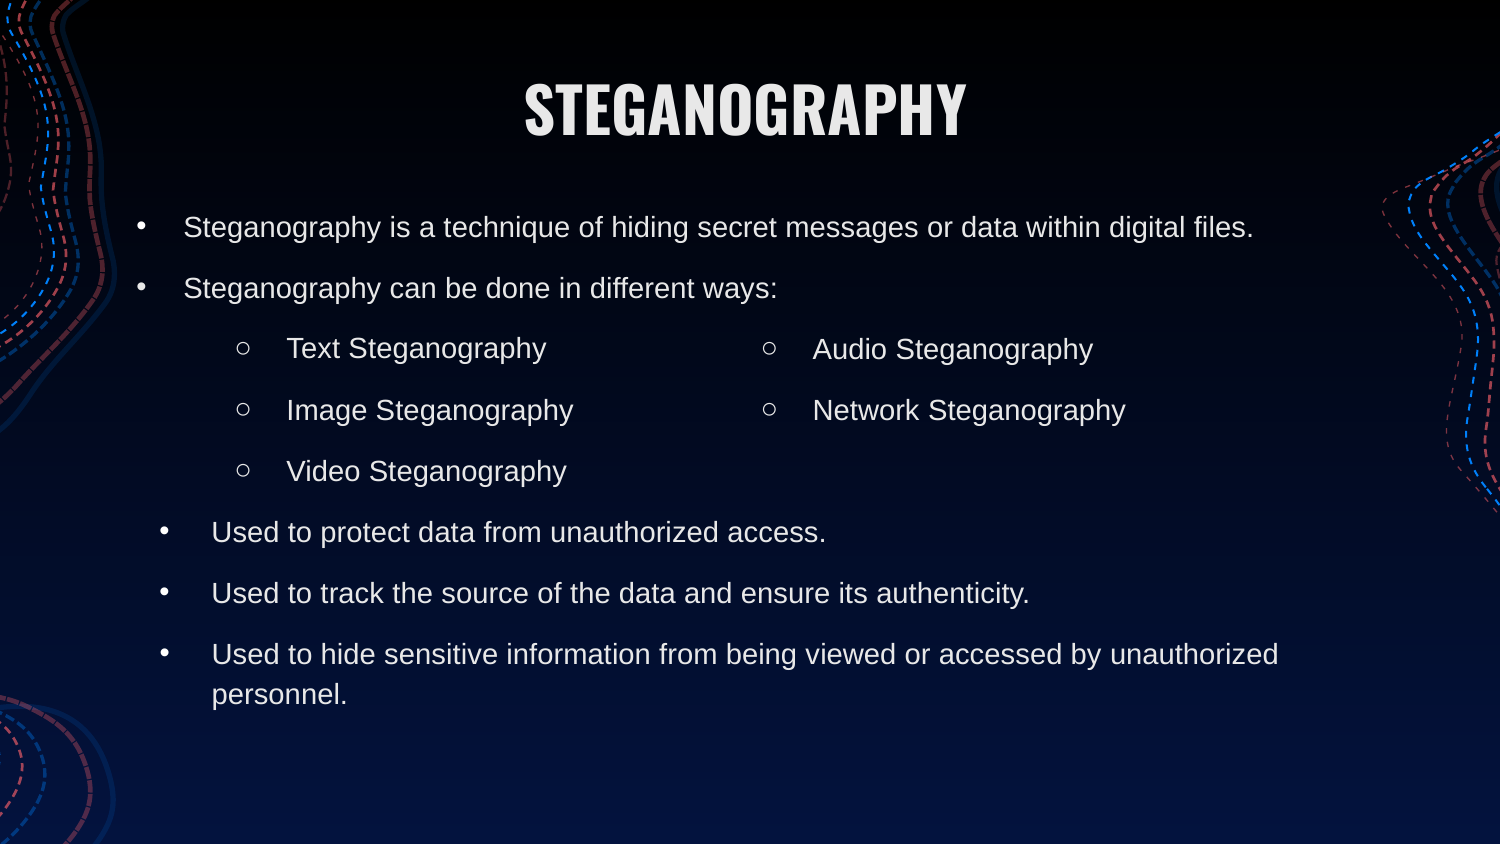

# STEGANOGRAPHY
Steganography is a technique of hiding secret messages or data within digital files.
Steganography can be done in different ways:
Text Steganography
Image Steganography
Video Steganography
Used to protect data from unauthorized access.
Used to track the source of the data and ensure its authenticity.
Used to hide sensitive information from being viewed or accessed by unauthorized personnel.
Audio Steganography
Network Steganography